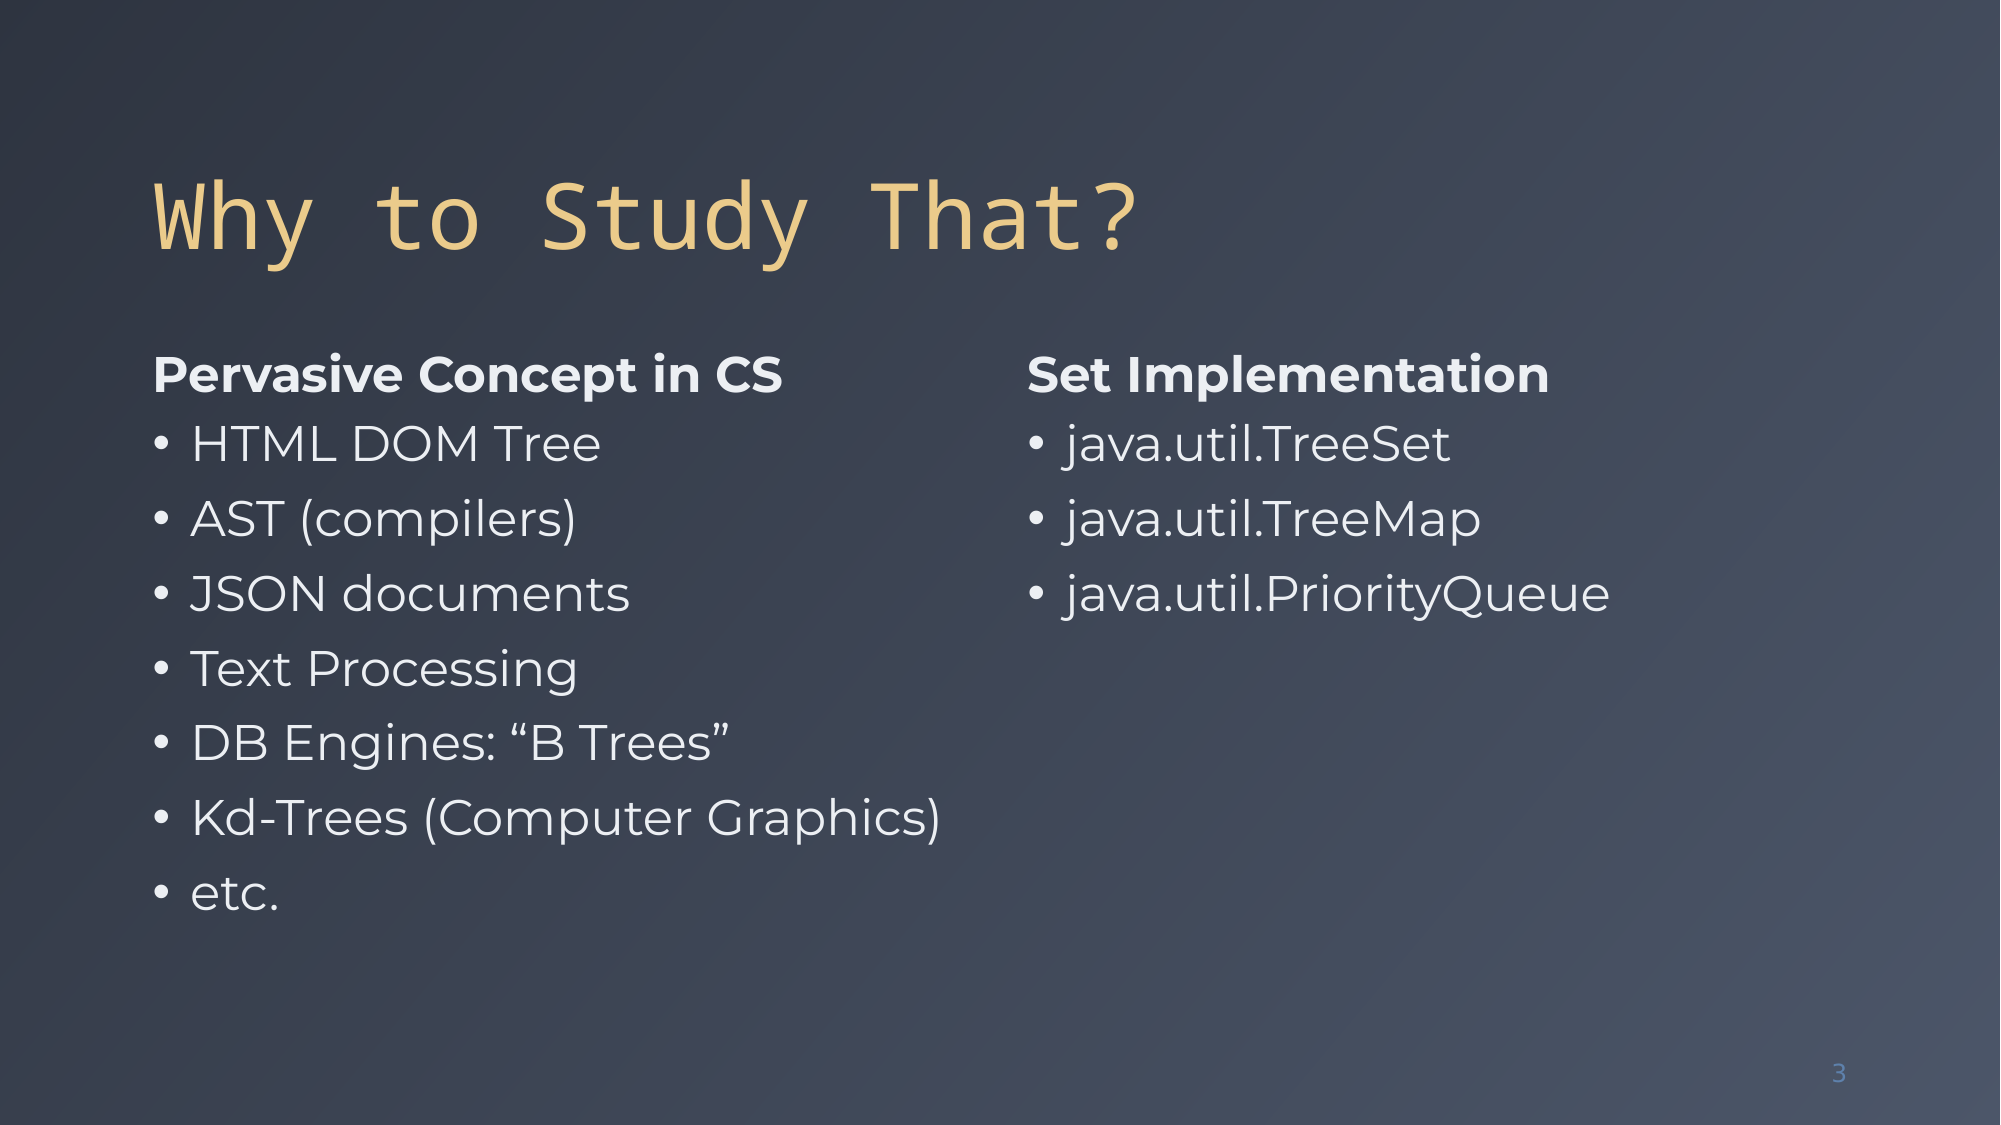

# Why to Study That?
Pervasive Concept in CS
Set Implementation
HTML DOM Tree
AST (compilers)
JSON documents
Text Processing
DB Engines: “B Trees”
Kd-Trees (Computer Graphics)
etc.

java.util.TreeSet
java.util.TreeMap
java.util.PriorityQueue
3